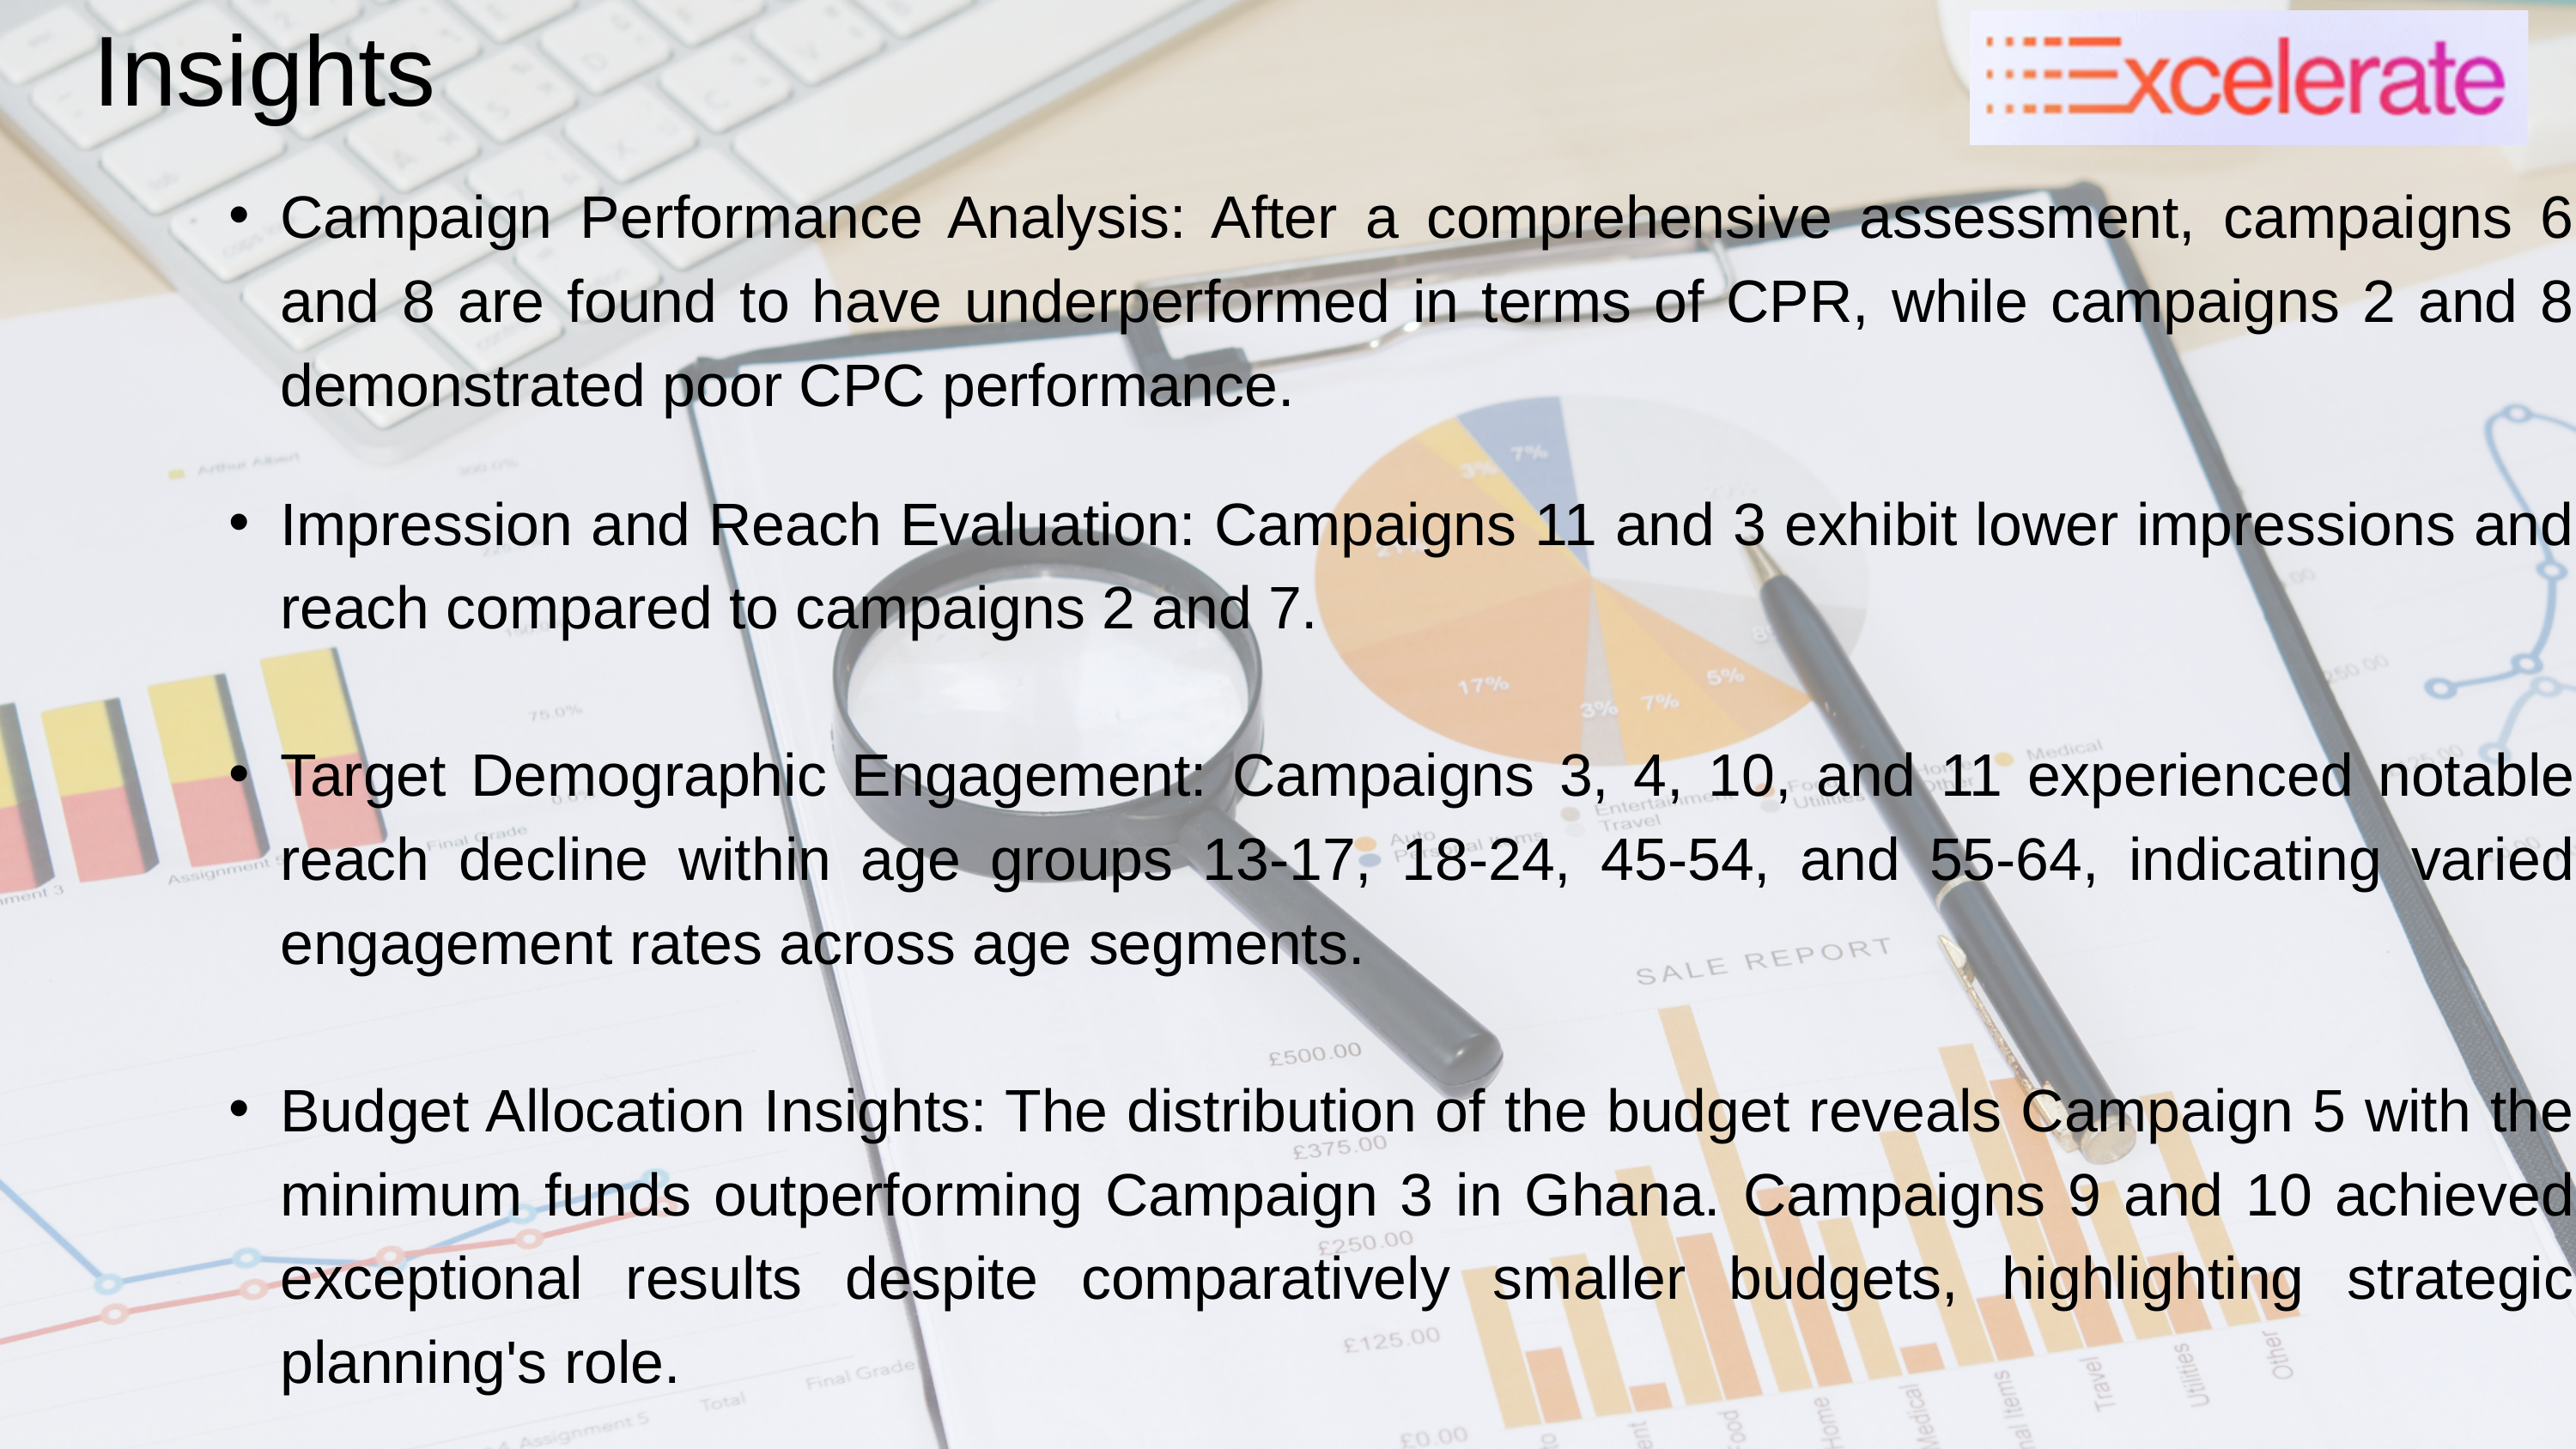

Insights

Campaign Performance Analysis: After a comprehensive assessment, campaigns 6 and 8 are found to have underperformed in terms of CPR, while campaigns 2 and 8 demonstrated poor CPC performance.

Impression and Reach Evaluation: Campaigns 11 and 3 exhibit lower impressions and reach compared to campaigns 2 and 7.

Target Demographic Engagement: Campaigns 3, 4, 10, and 11 experienced notable reach decline within age groups 13-17, 18-24, 45-54, and 55-64, indicating varied engagement rates across age segments.

Budget Allocation Insights: The distribution of the budget reveals Campaign 5 with the minimum funds outperforming Campaign 3 in Ghana. Campaigns 9 and 10 achieved exceptional results despite comparatively smaller budgets, highlighting strategic planning's role.